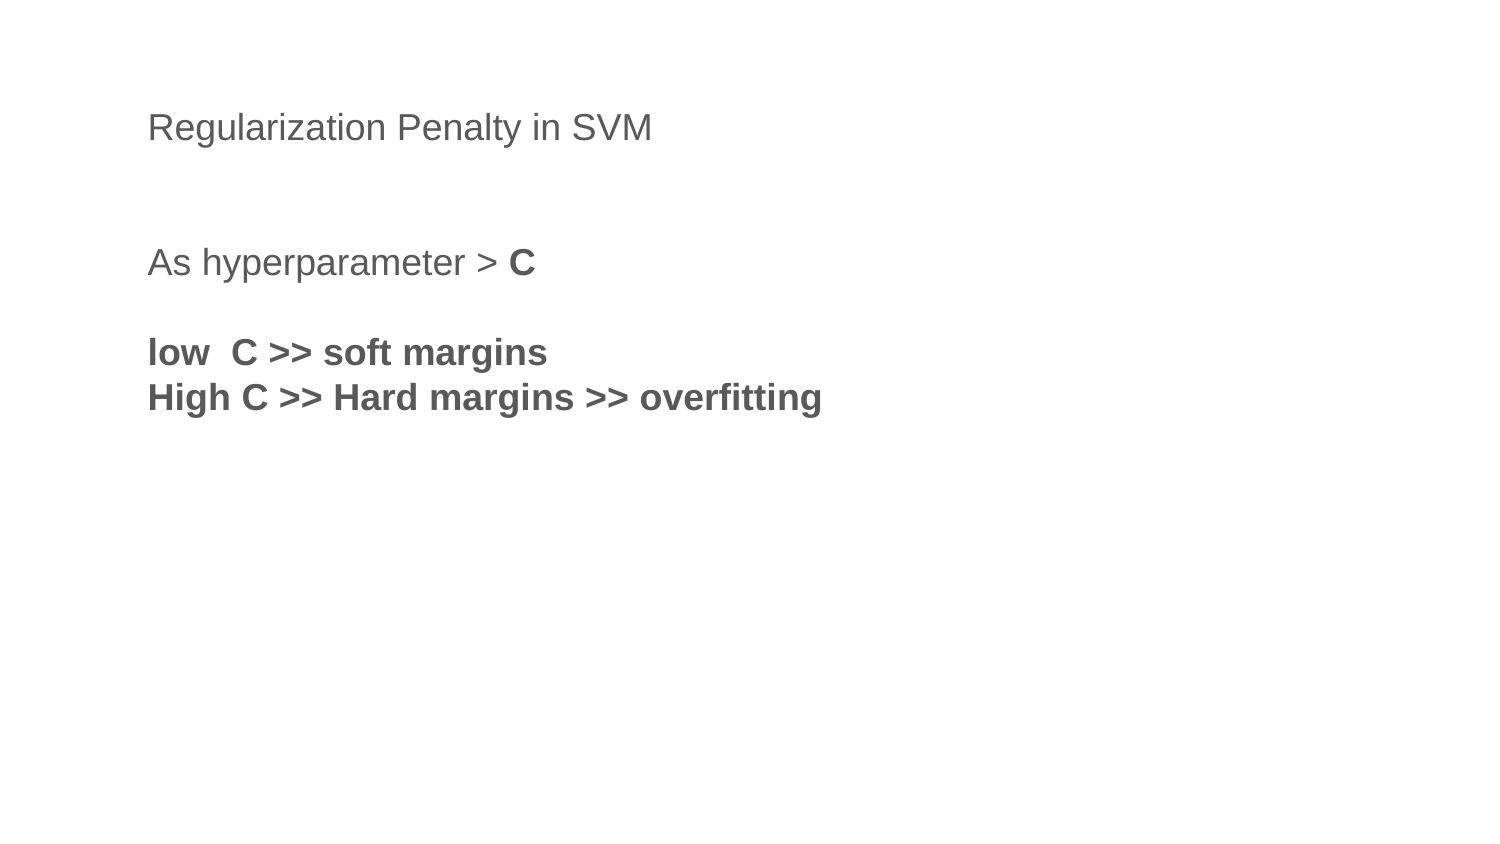

Regularization Penalty in SVM

As hyperparameter > C

low  C >> soft margins
High C >> Hard margins >> overfitting